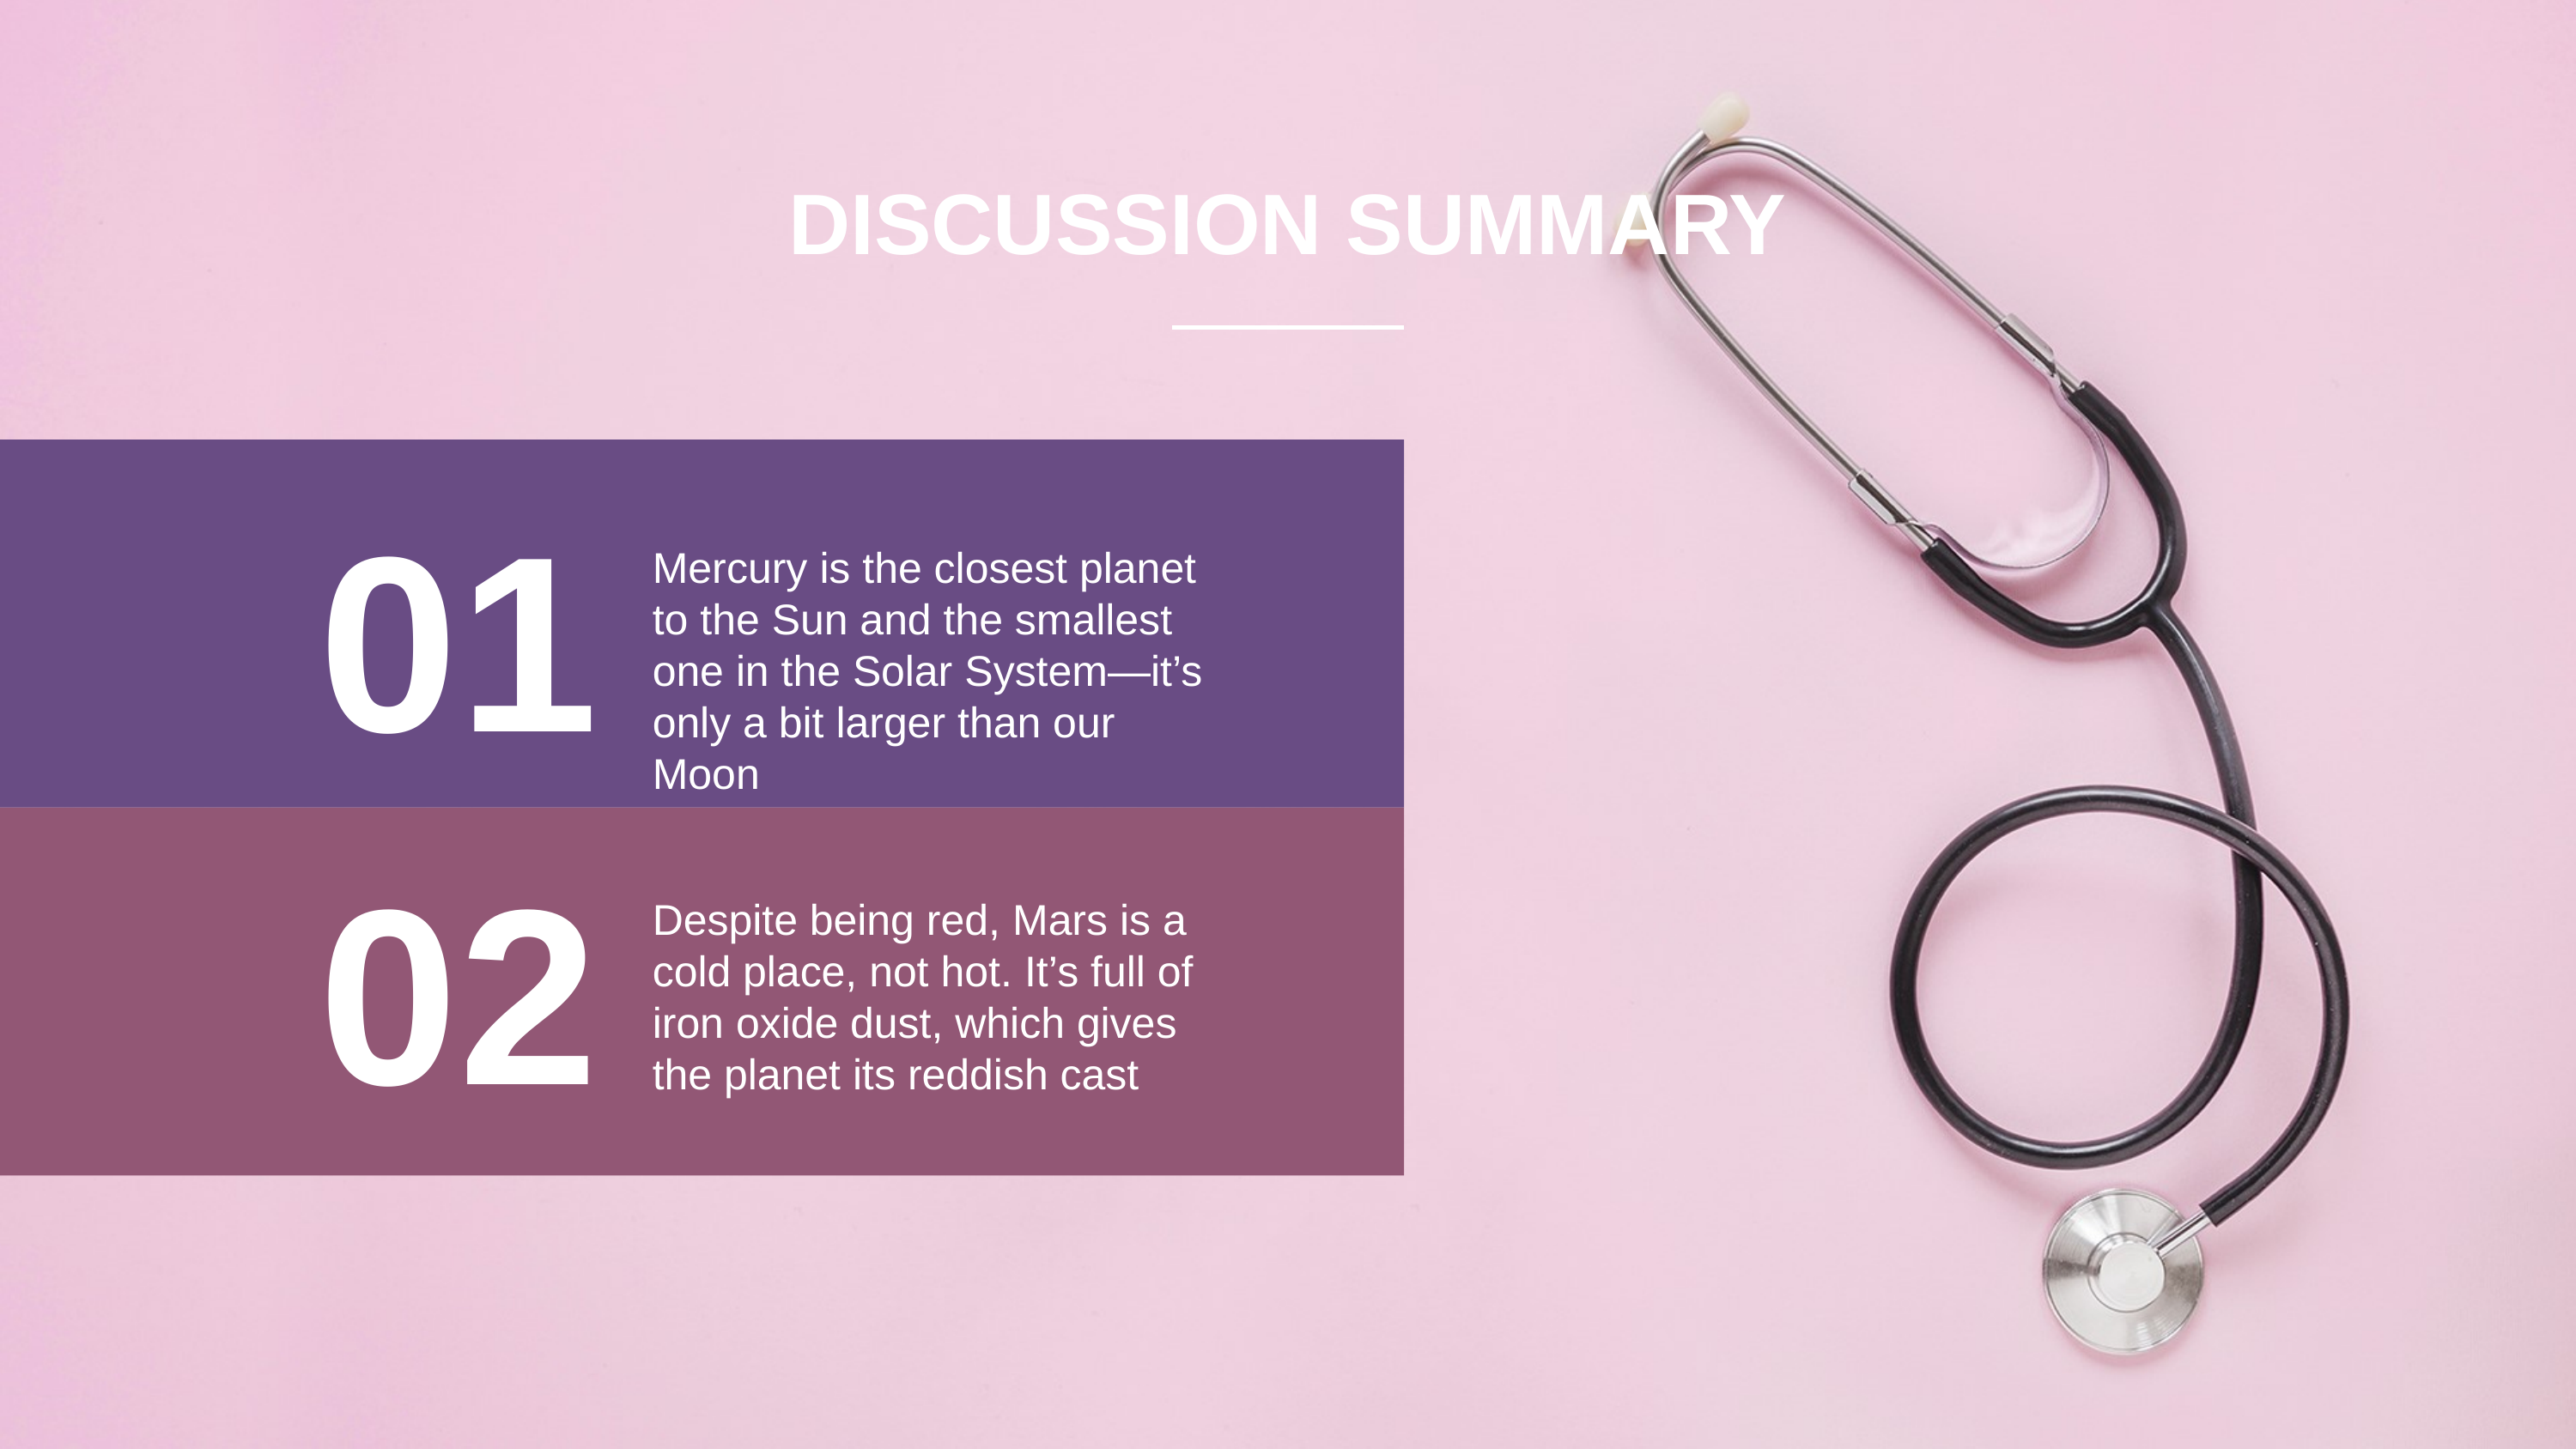

DISCUSSION SUMMARY
Mercury is the closest planet to the Sun and the smallest one in the Solar System—it’s only a bit larger than our Moon
# 01
Despite being red, Mars is a cold place, not hot. It’s full of iron oxide dust, which gives the planet its reddish cast
02